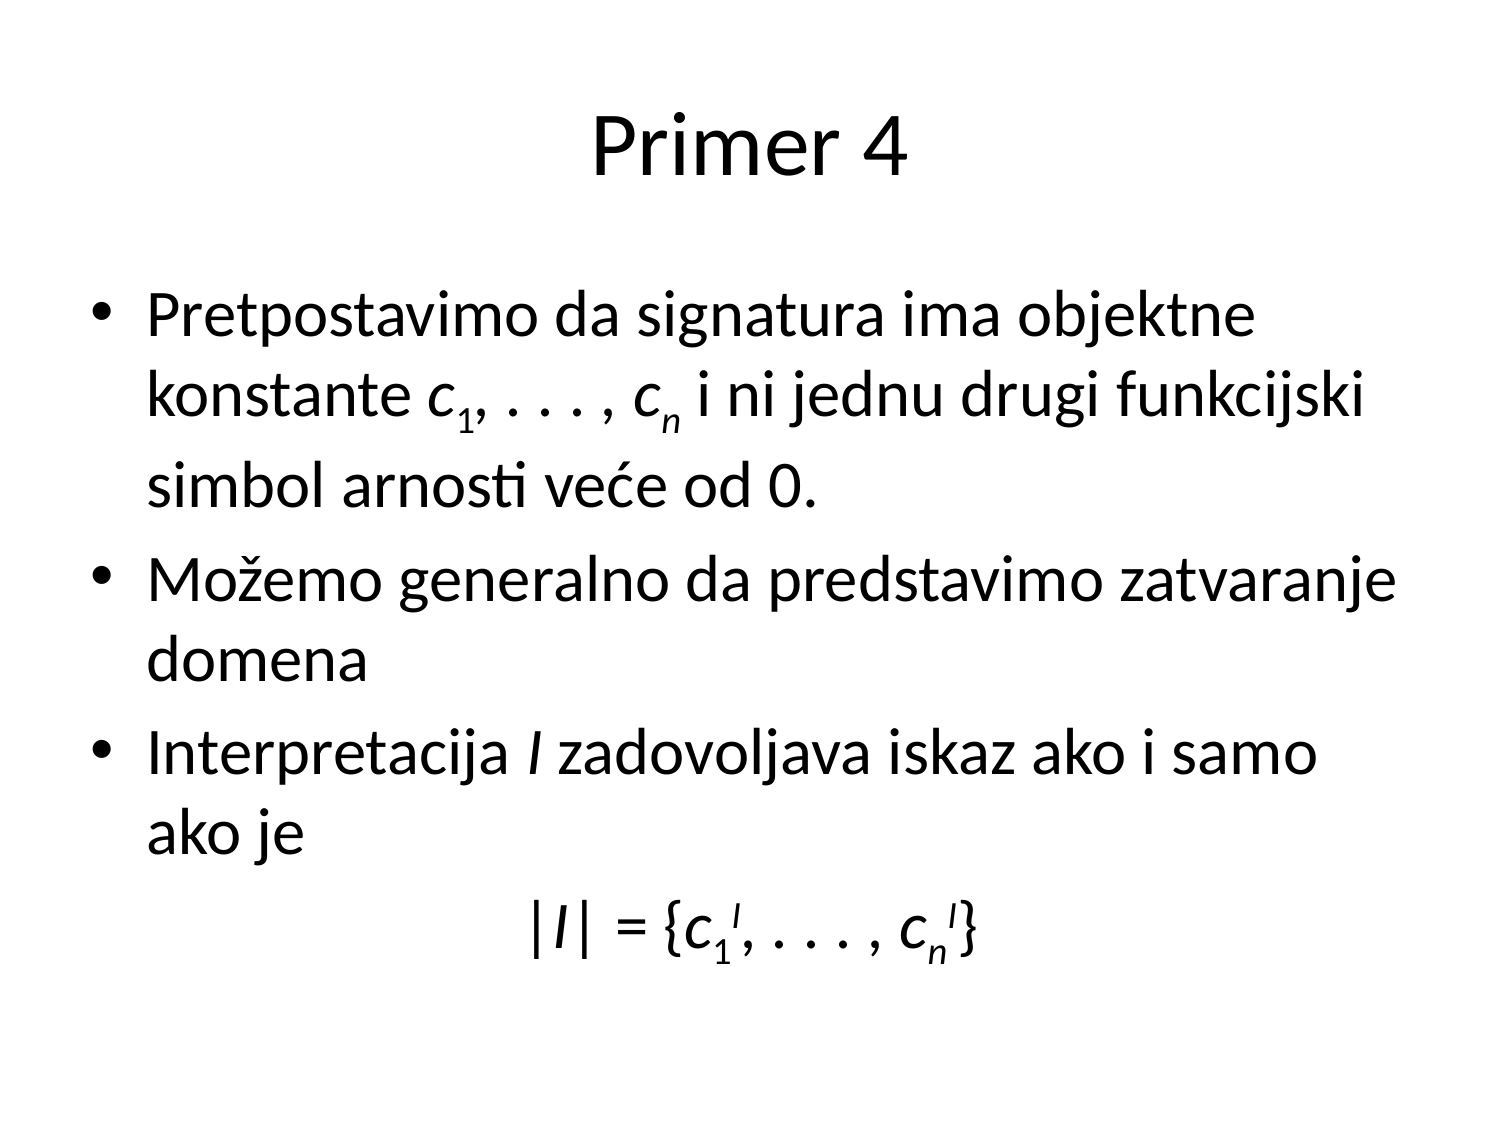

# Primer 4
Pretpostavimo da signatura ima objektne konstante c1, . . . , cn i ni jednu drugi funkcijski simbol arnosti veće od 0.
Možemo generalno da predstavimo zatvaranje domena
Interpretacija I zadovoljava iskaz ako i samo ako je
|I| = {c1I, . . . , cnI}